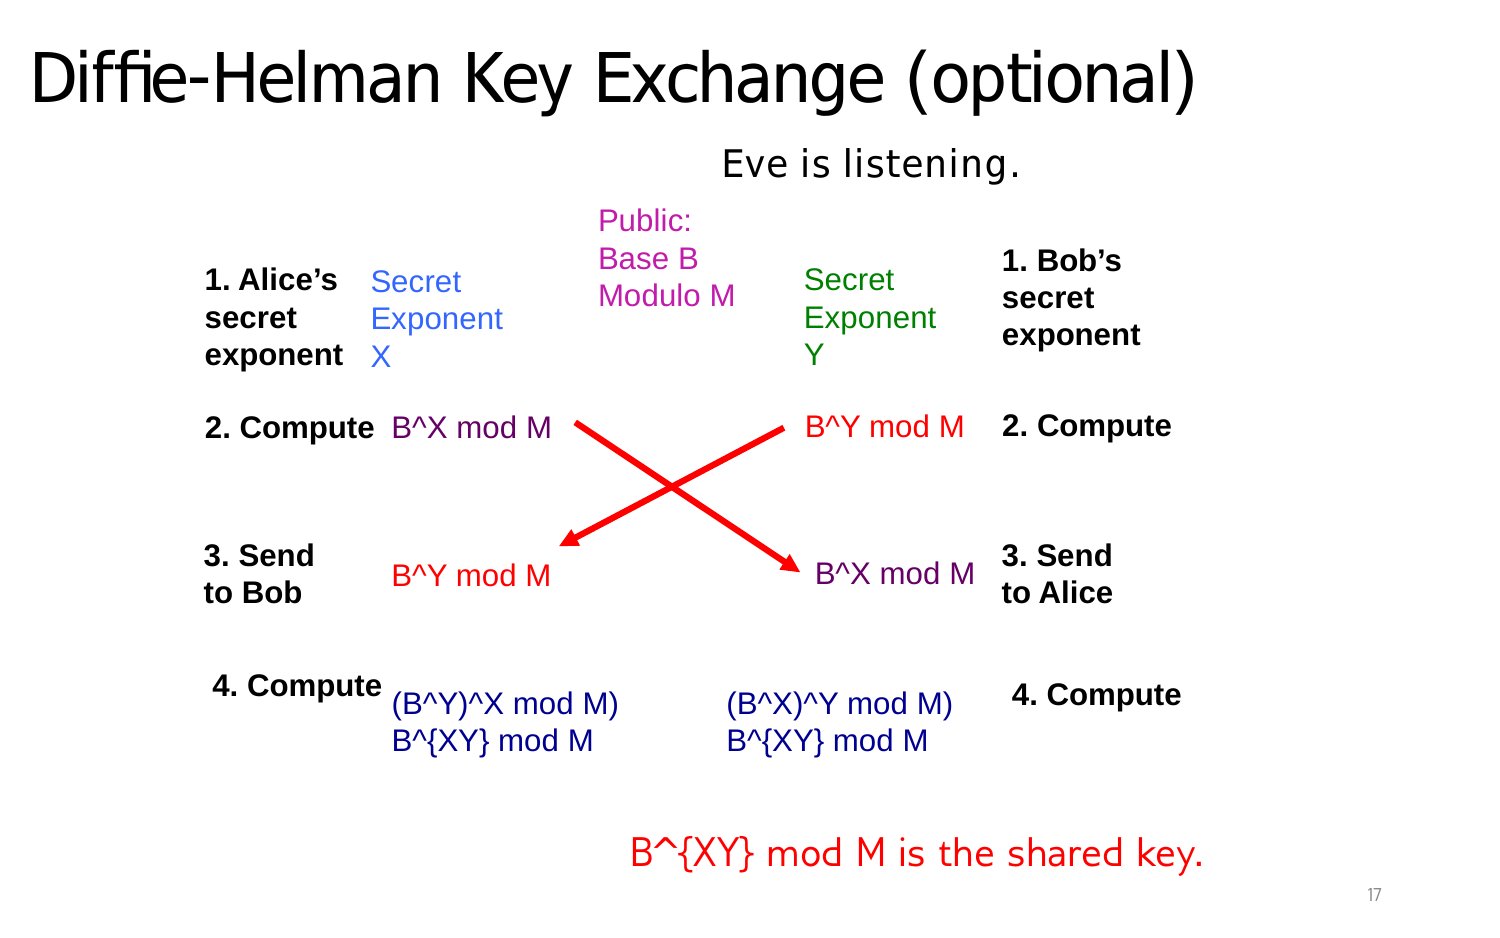

# Diffie-Helman Key Exchange (optional)
				    Eve is listening.

				B^{XY} mod M is the shared key.

Public:
Base B
Modulo M
1. Bob’s
secret
exponent
1. Alice’s
secret
exponent
Secret Exponent
Y
Secret
Exponent
X

2. Compute
B^Y mod M
2. Compute
B^X mod M
3. Send
to Bob

3. Send
to Alice
B^X mod M
B^Y mod M
4. Compute
4. Compute

(B^Y)^X mod M)
B^{XY} mod M
(B^X)^Y mod M)
B^{XY} mod M
17